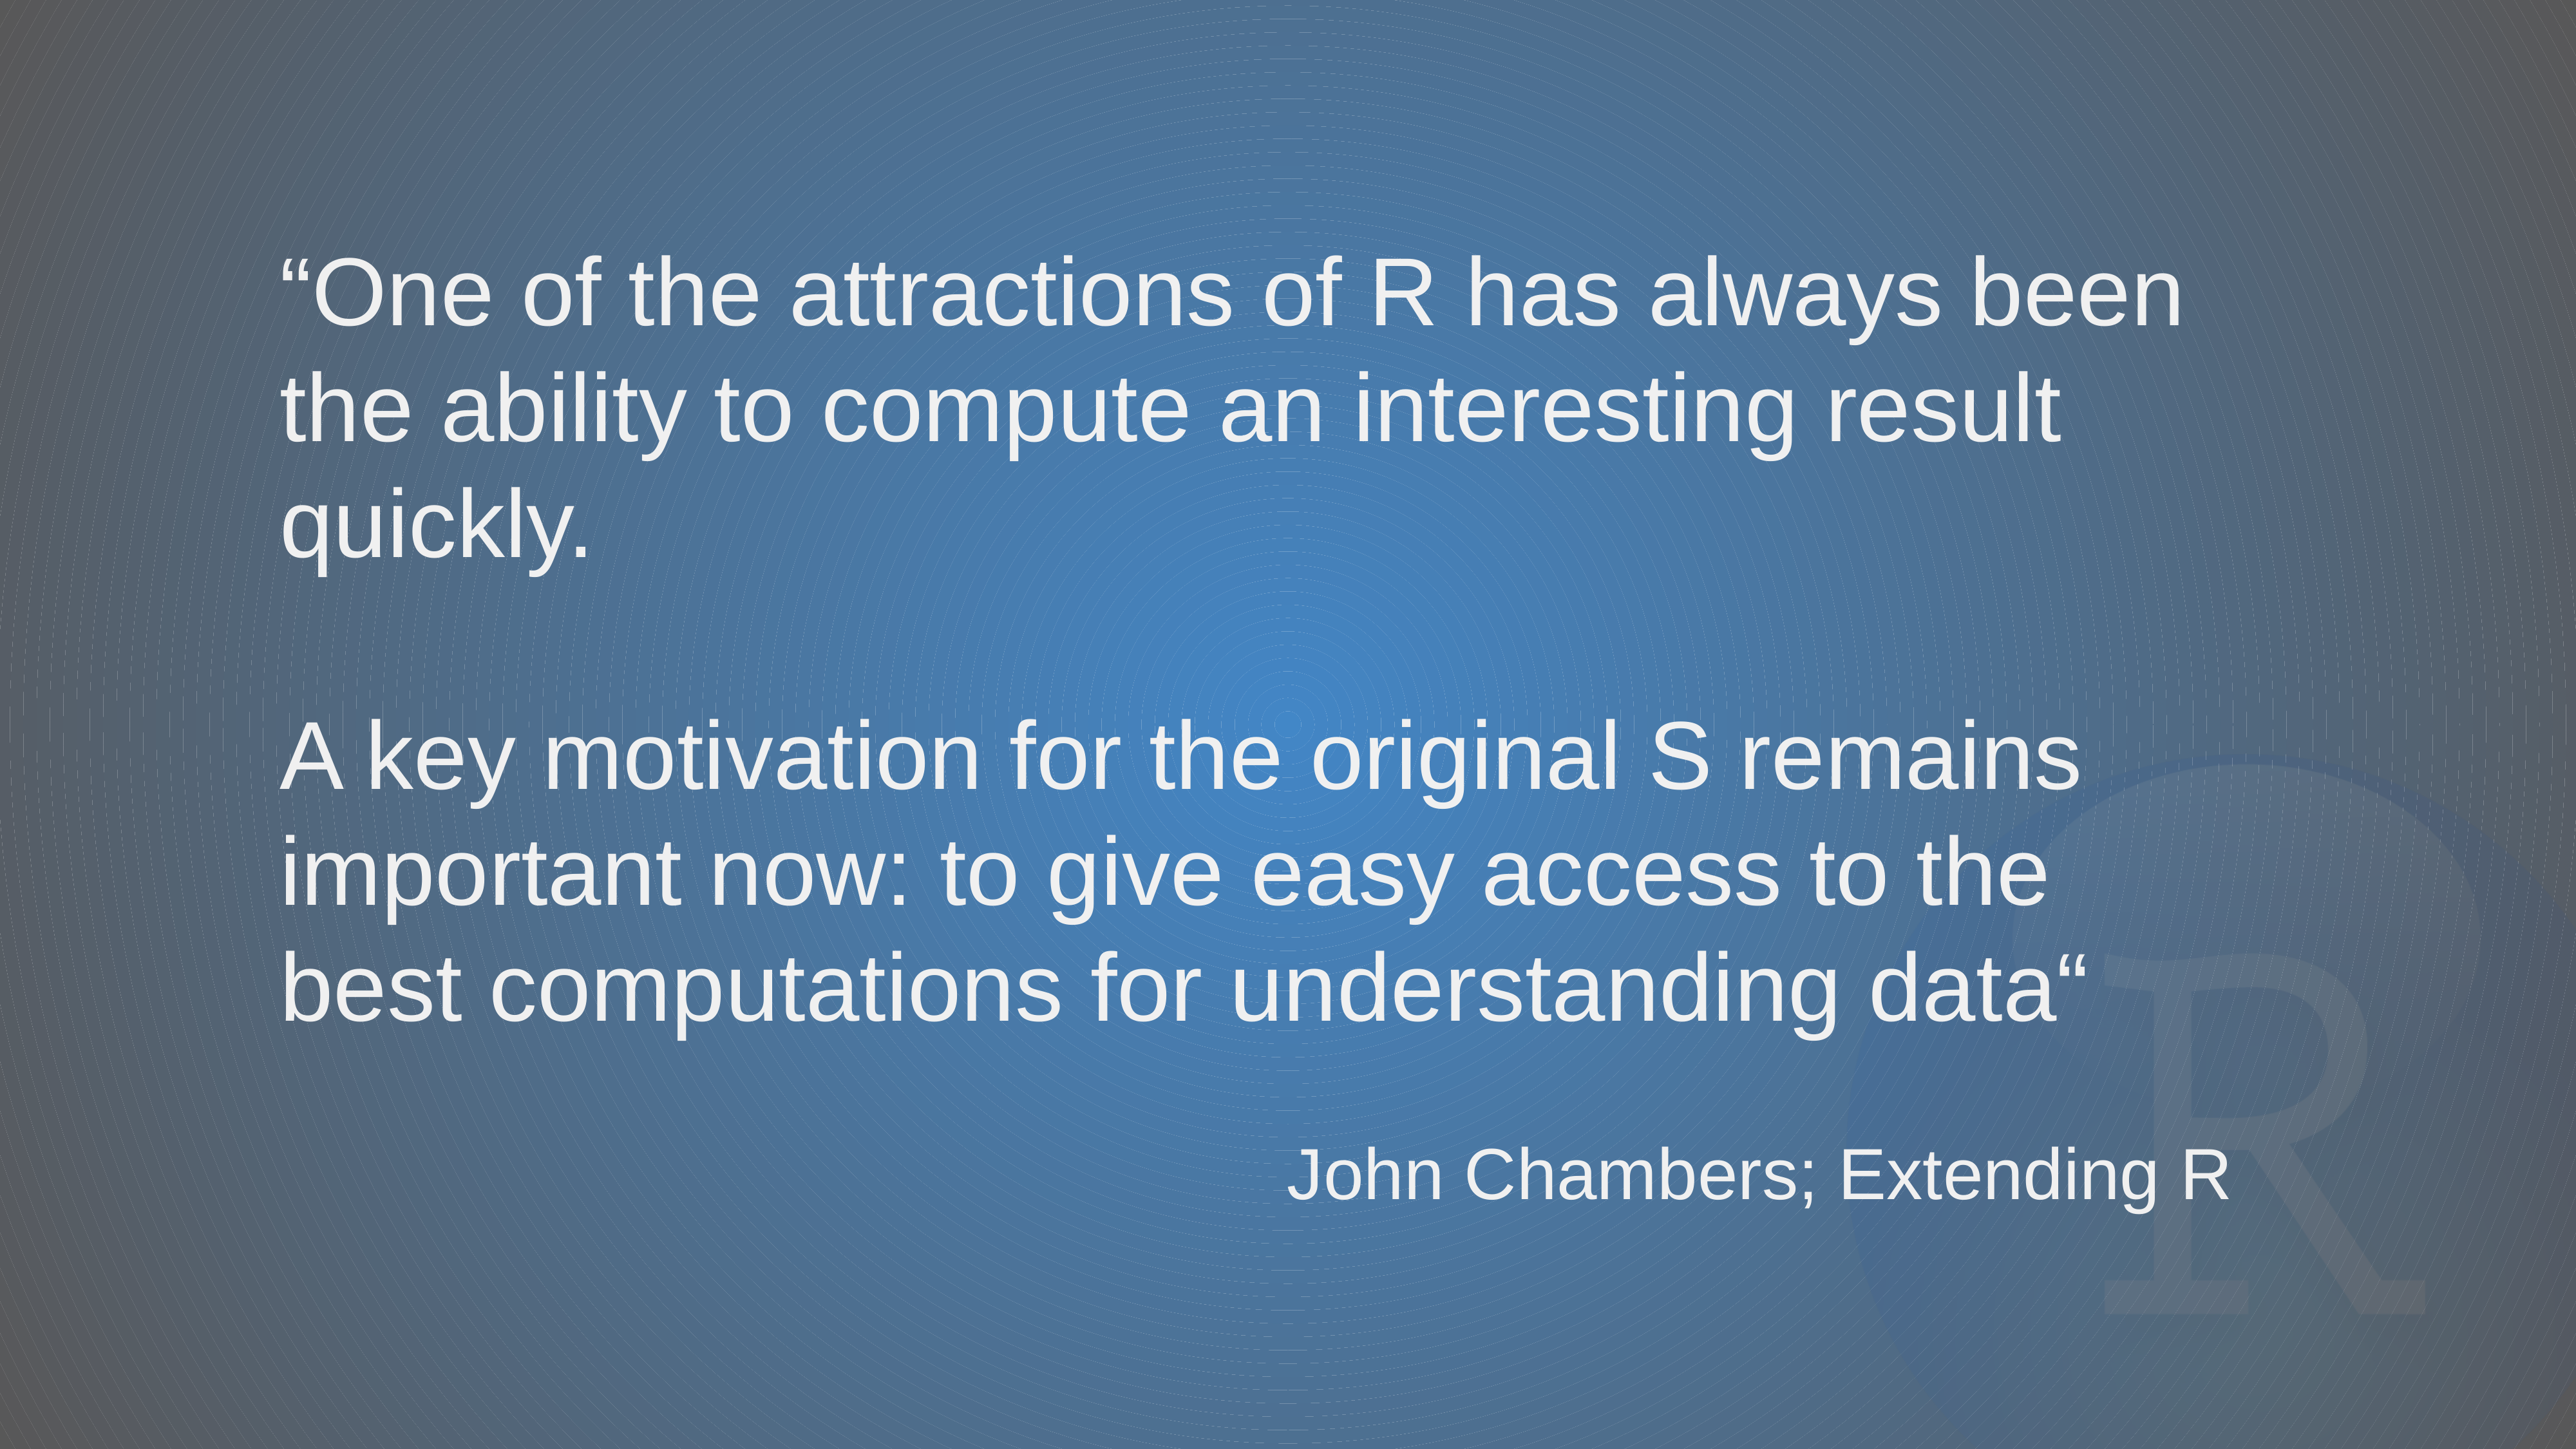

“One of the attractions of R has always been the ability to compute an interesting result quickly.

A key motivation for the original S remains important now: to give easy access to the best computations for understanding data“

John Chambers; Extending R